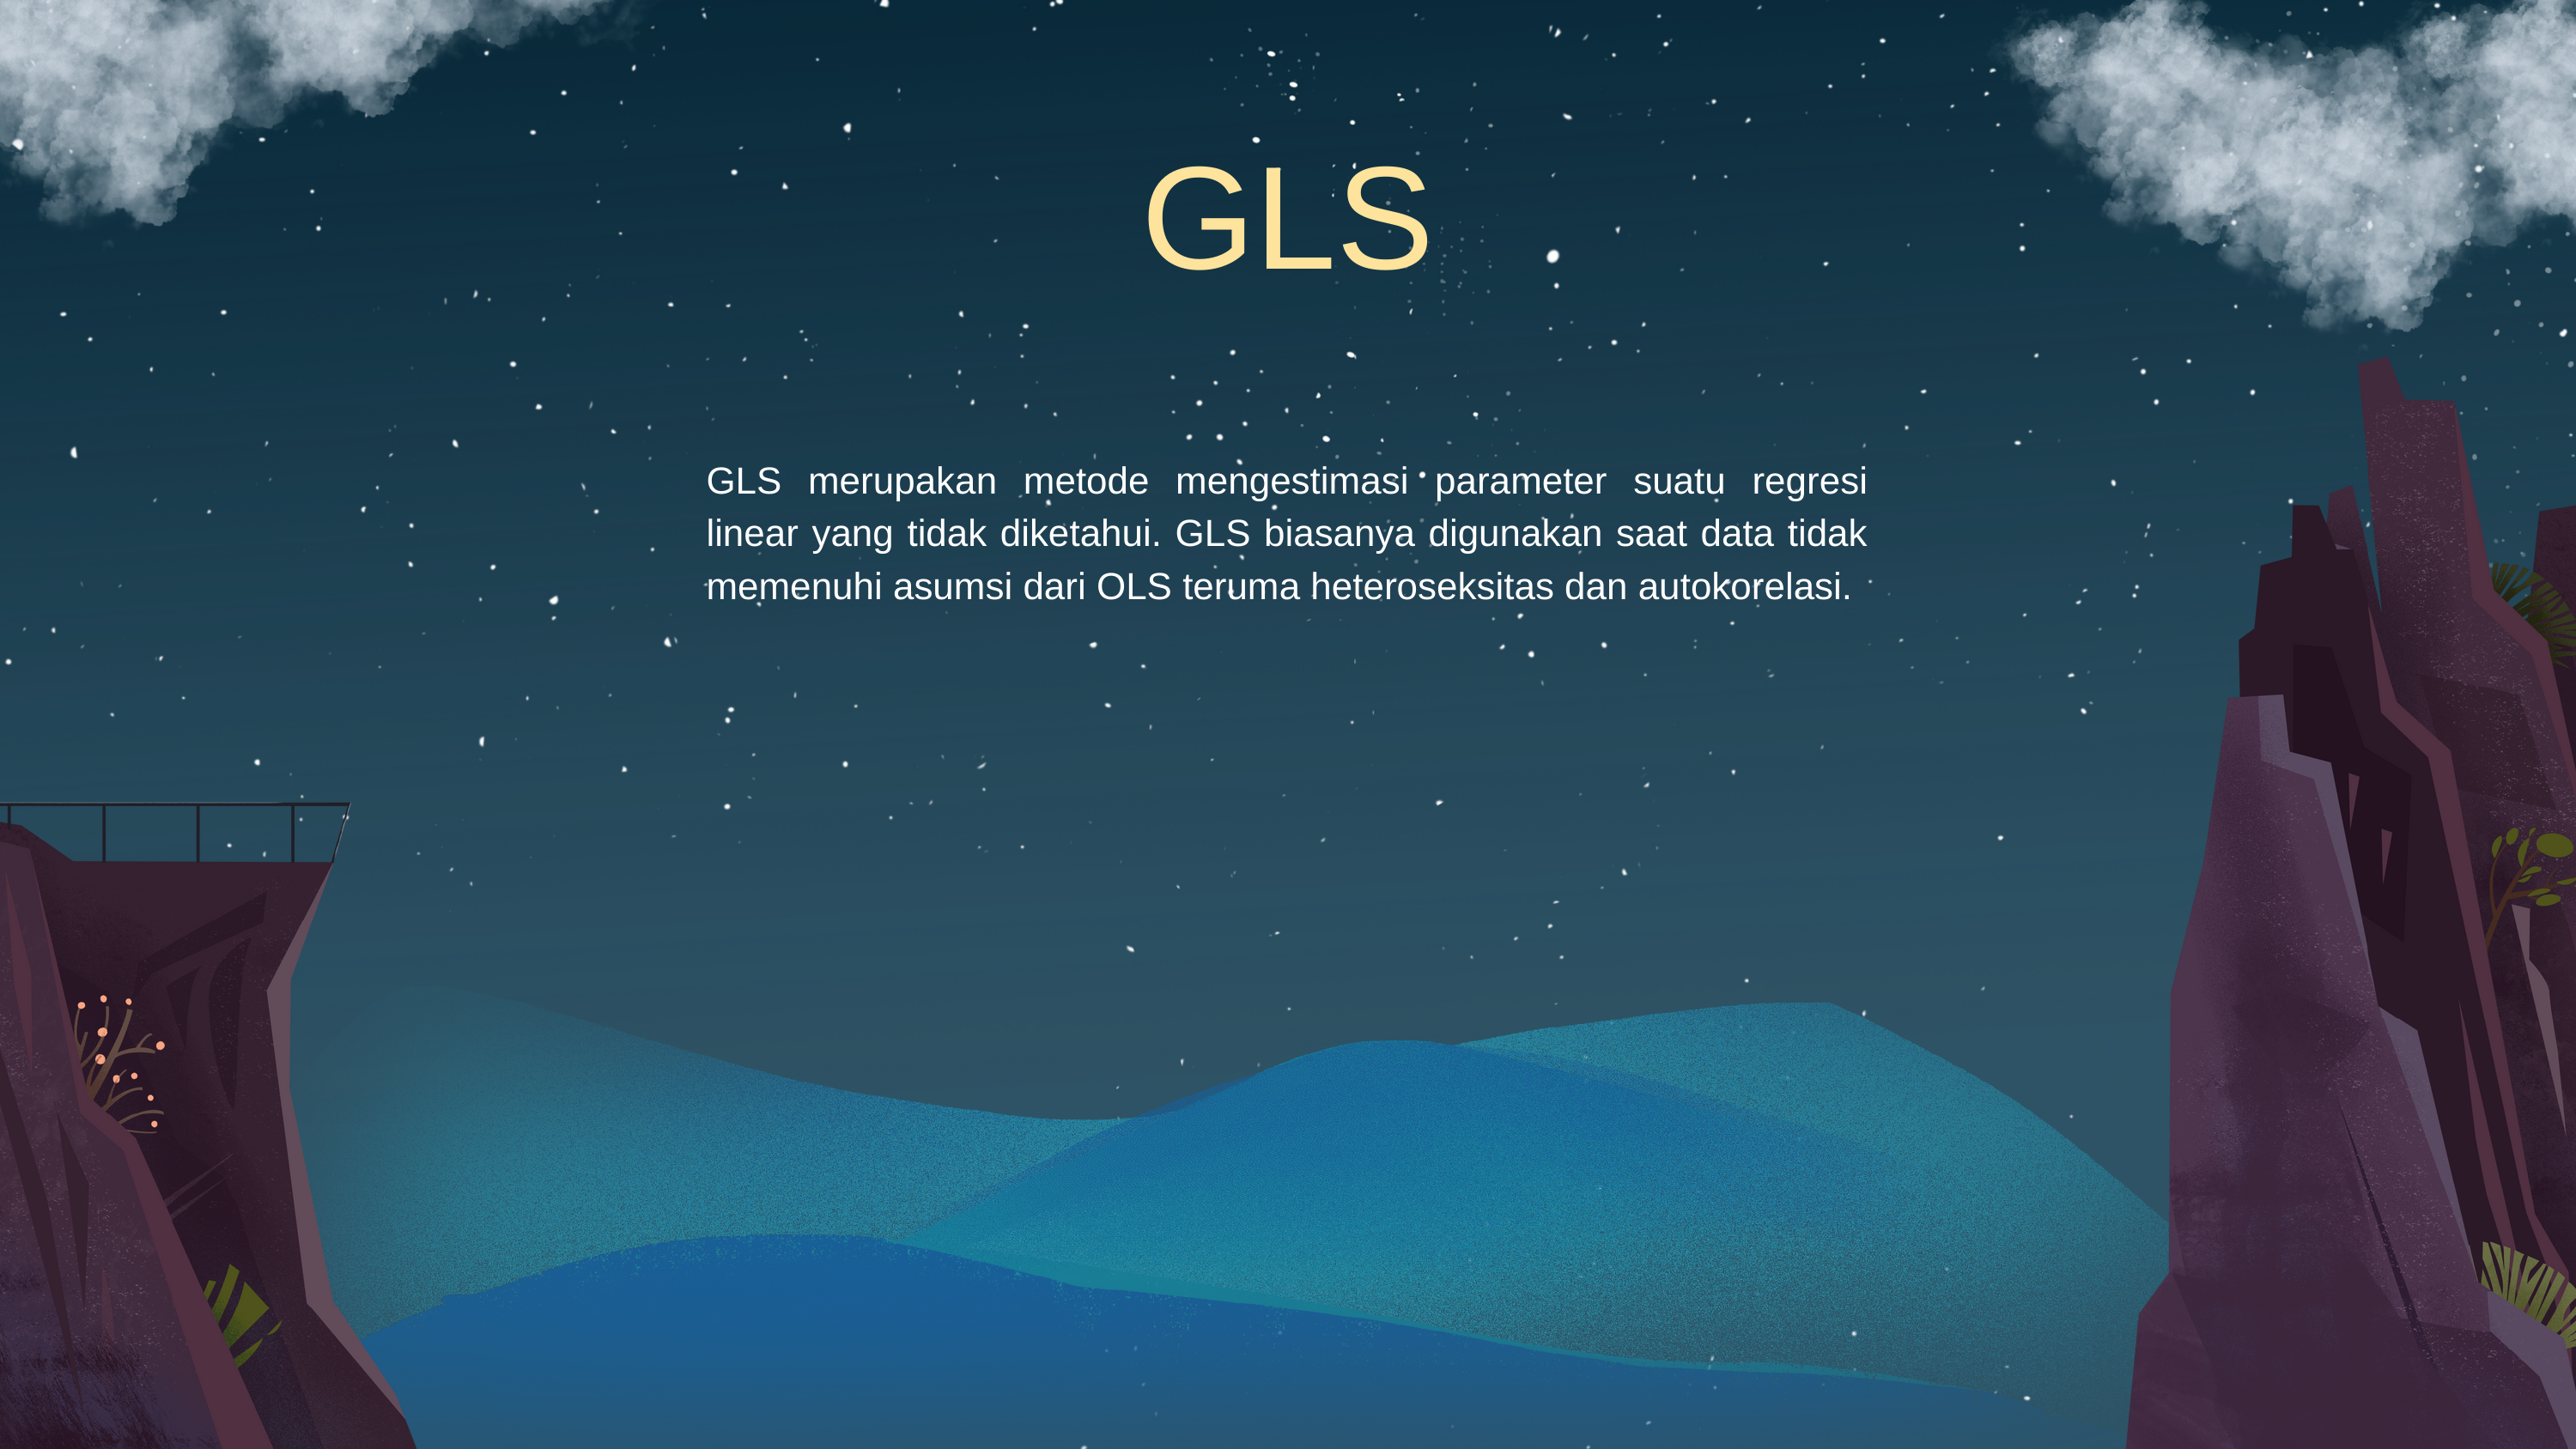

GLS

GLS merupakan metode mengestimasi parameter suatu regresi linear yang tidak diketahui. GLS biasanya digunakan saat data tidak memenuhi asumsi dari OLS teruma heteroseksitas dan autokorelasi.